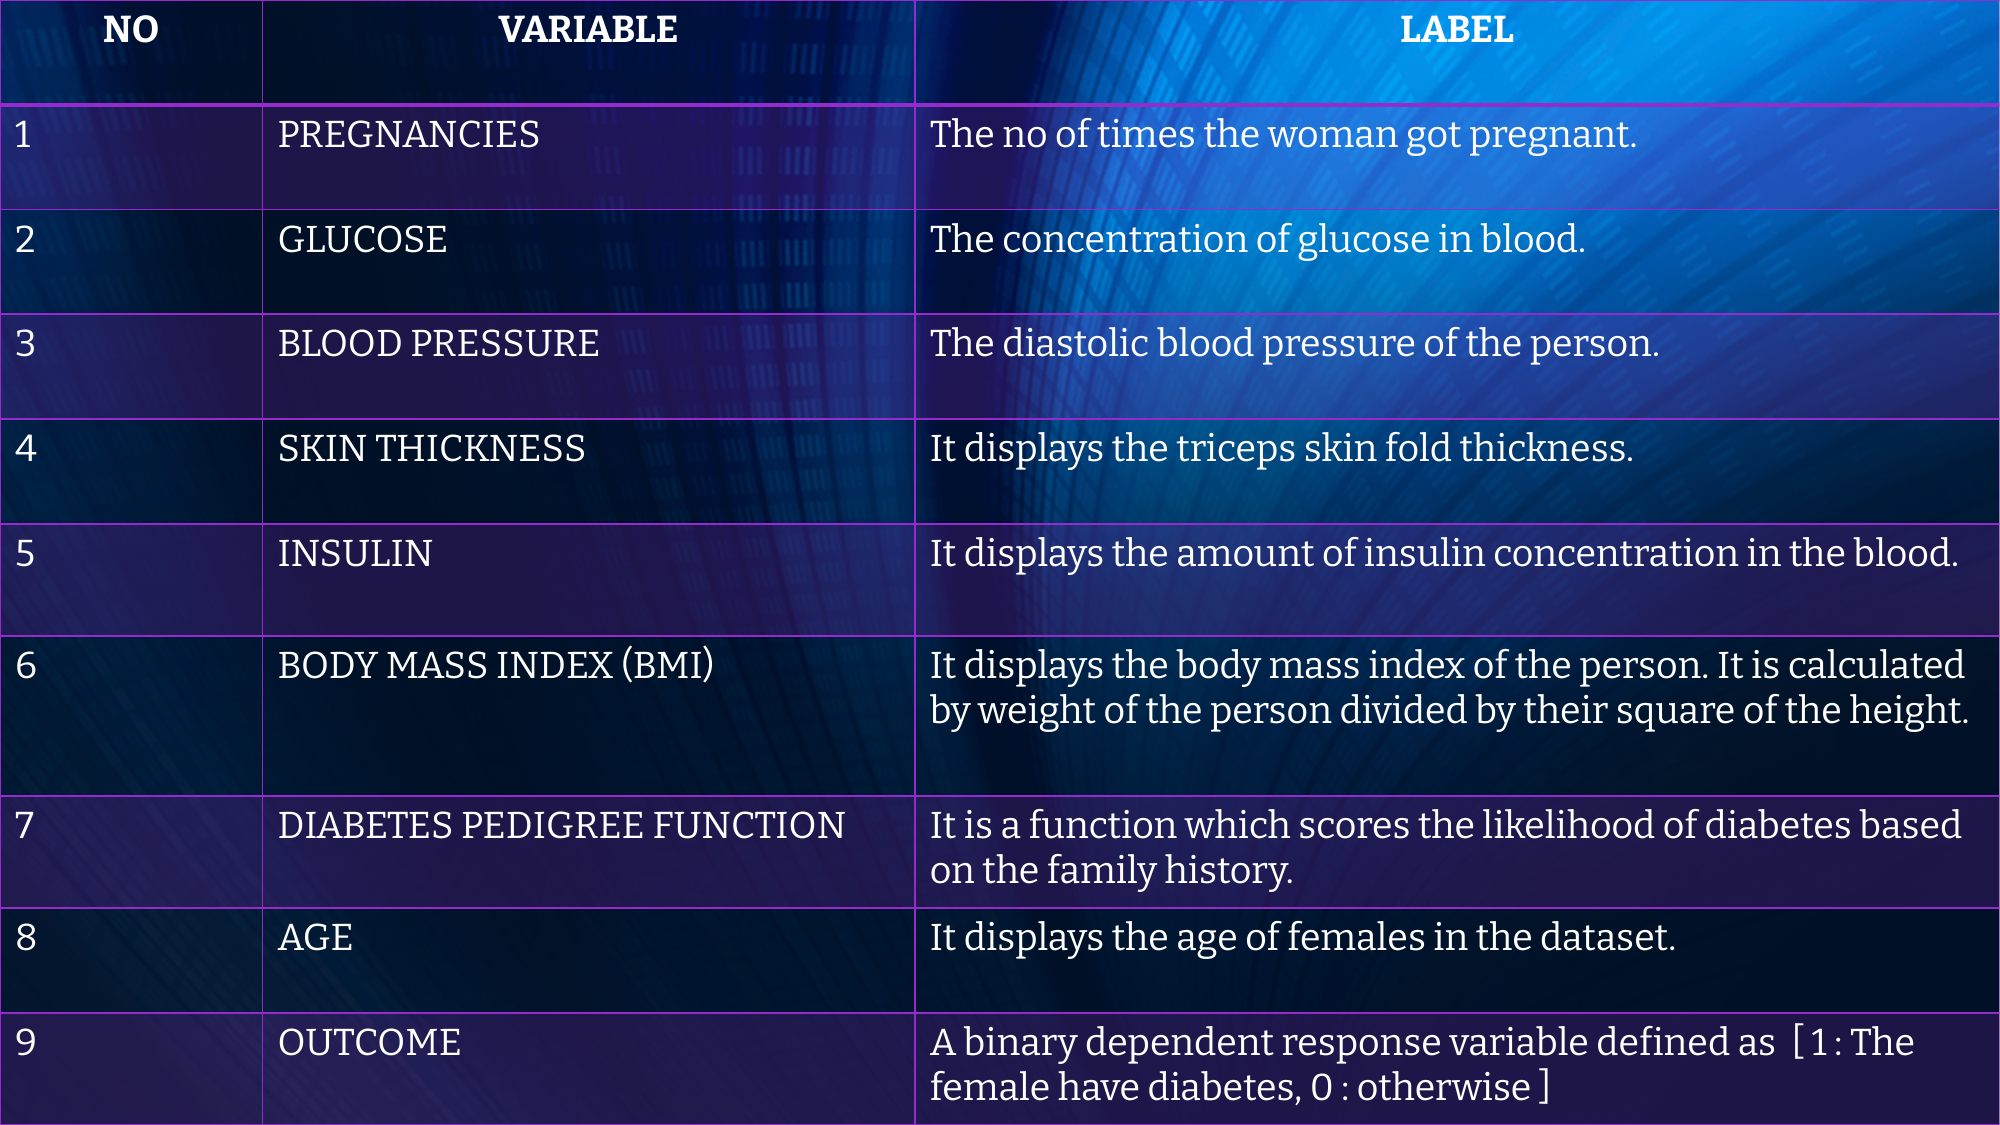

| NO | VARIABLE | LABEL |
| --- | --- | --- |
| 1 | PREGNANCIES | The no of times the woman got pregnant. |
| 2 | GLUCOSE | The concentration of glucose in blood. |
| 3 | BLOOD PRESSURE | The diastolic blood pressure of the person. |
| 4 | SKIN THICKNESS | It displays the triceps skin fold thickness. |
| 5 | INSULIN | It displays the amount of insulin concentration in the blood. |
| 6 | BODY MASS INDEX (BMI) | It displays the body mass index of the person. It is calculated by weight of the person divided by their square of the height. |
| 7 | DIABETES PEDIGREE FUNCTION | It is a function which scores the likelihood of diabetes based on the family history. |
| 8 | AGE | It displays the age of females in the dataset. |
| 9 | OUTCOME | A binary dependent response variable defined as [ 1 : The female have diabetes, 0 : otherwise ] |